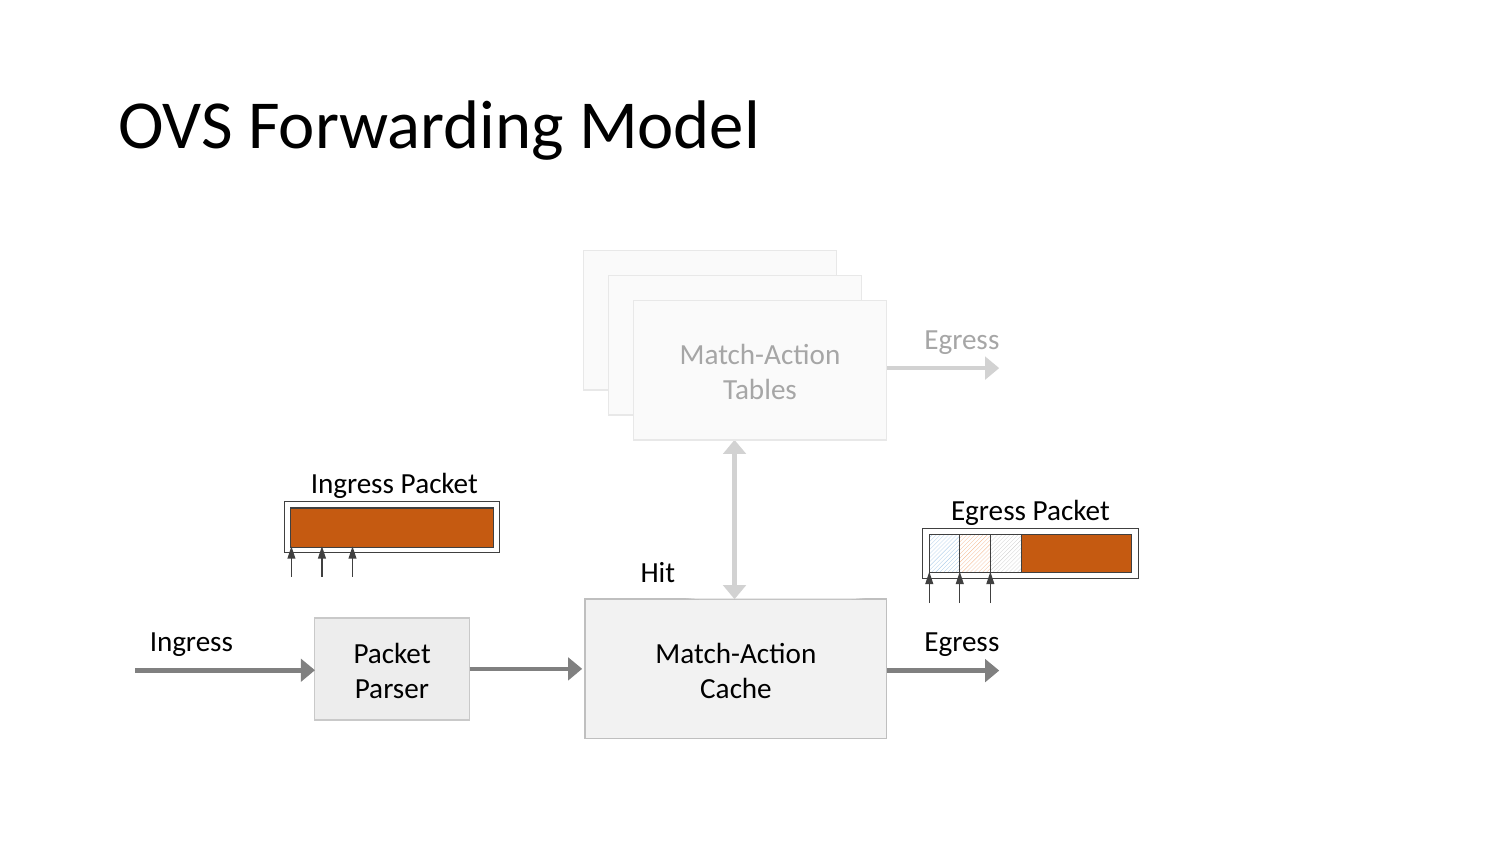

# OVS Forwarding Model

Match-Action
Tables
Egress
Ingress Packet
Egress Packet

Hit
Match-Action
Cache
Egress
Ingress
Packet
Parser